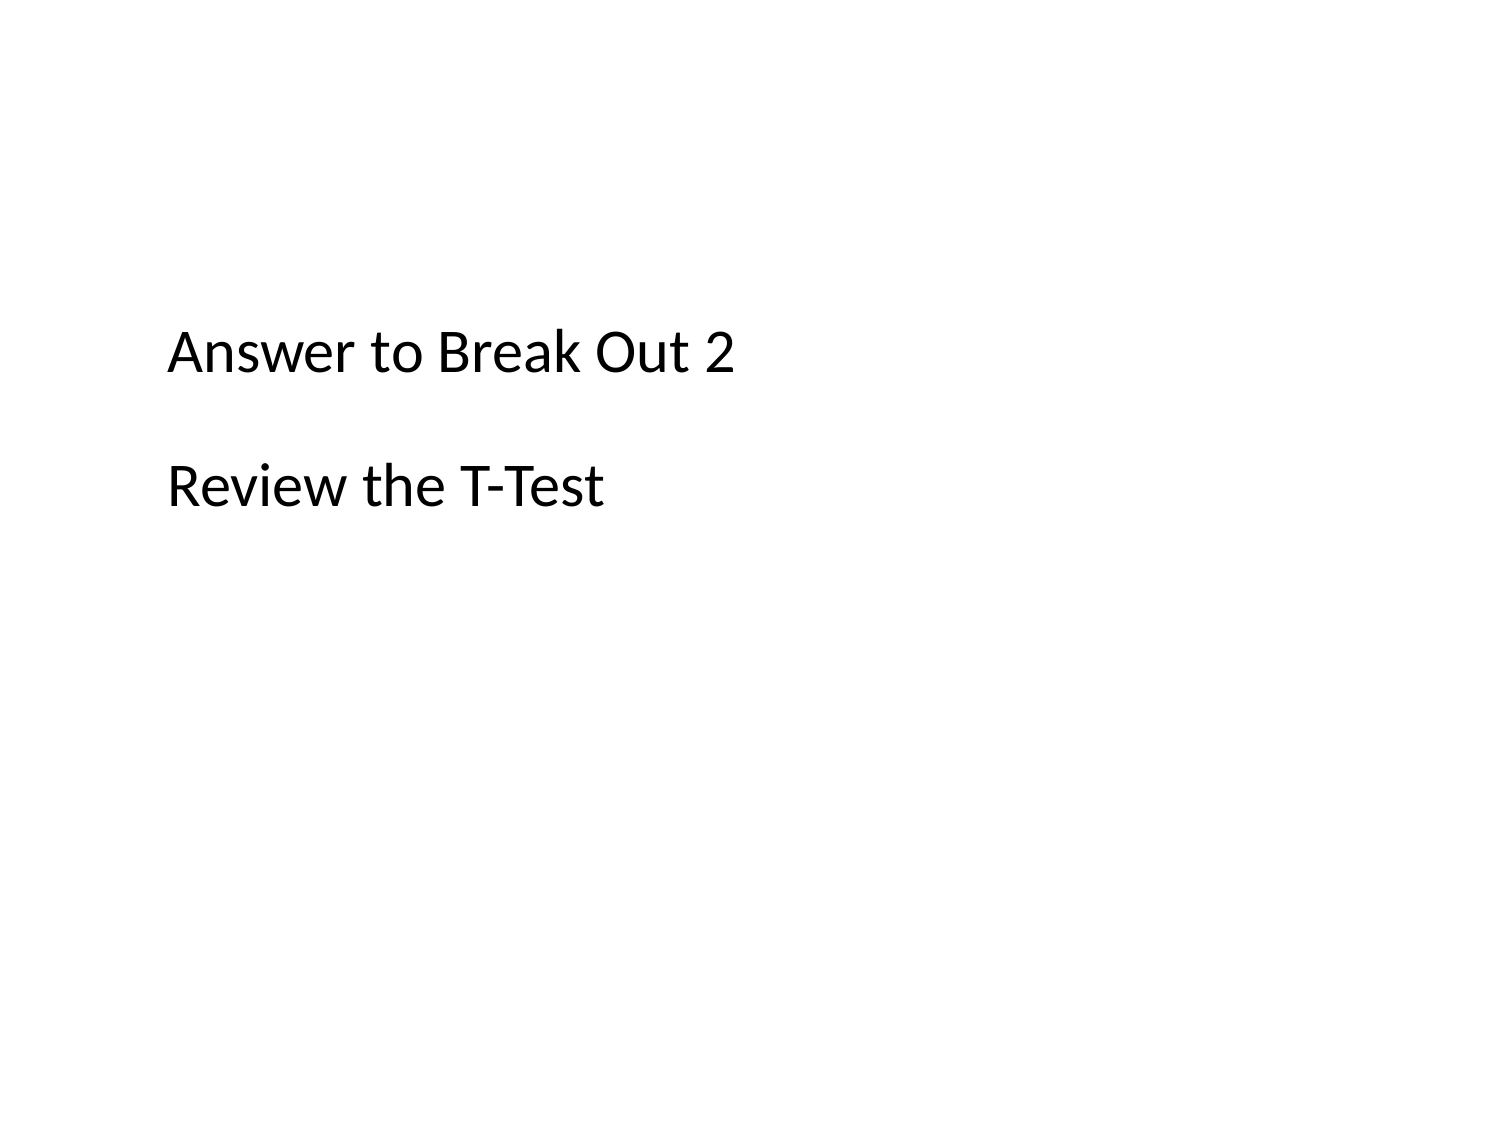

# Answer to Break Out 2 Review the T-Test